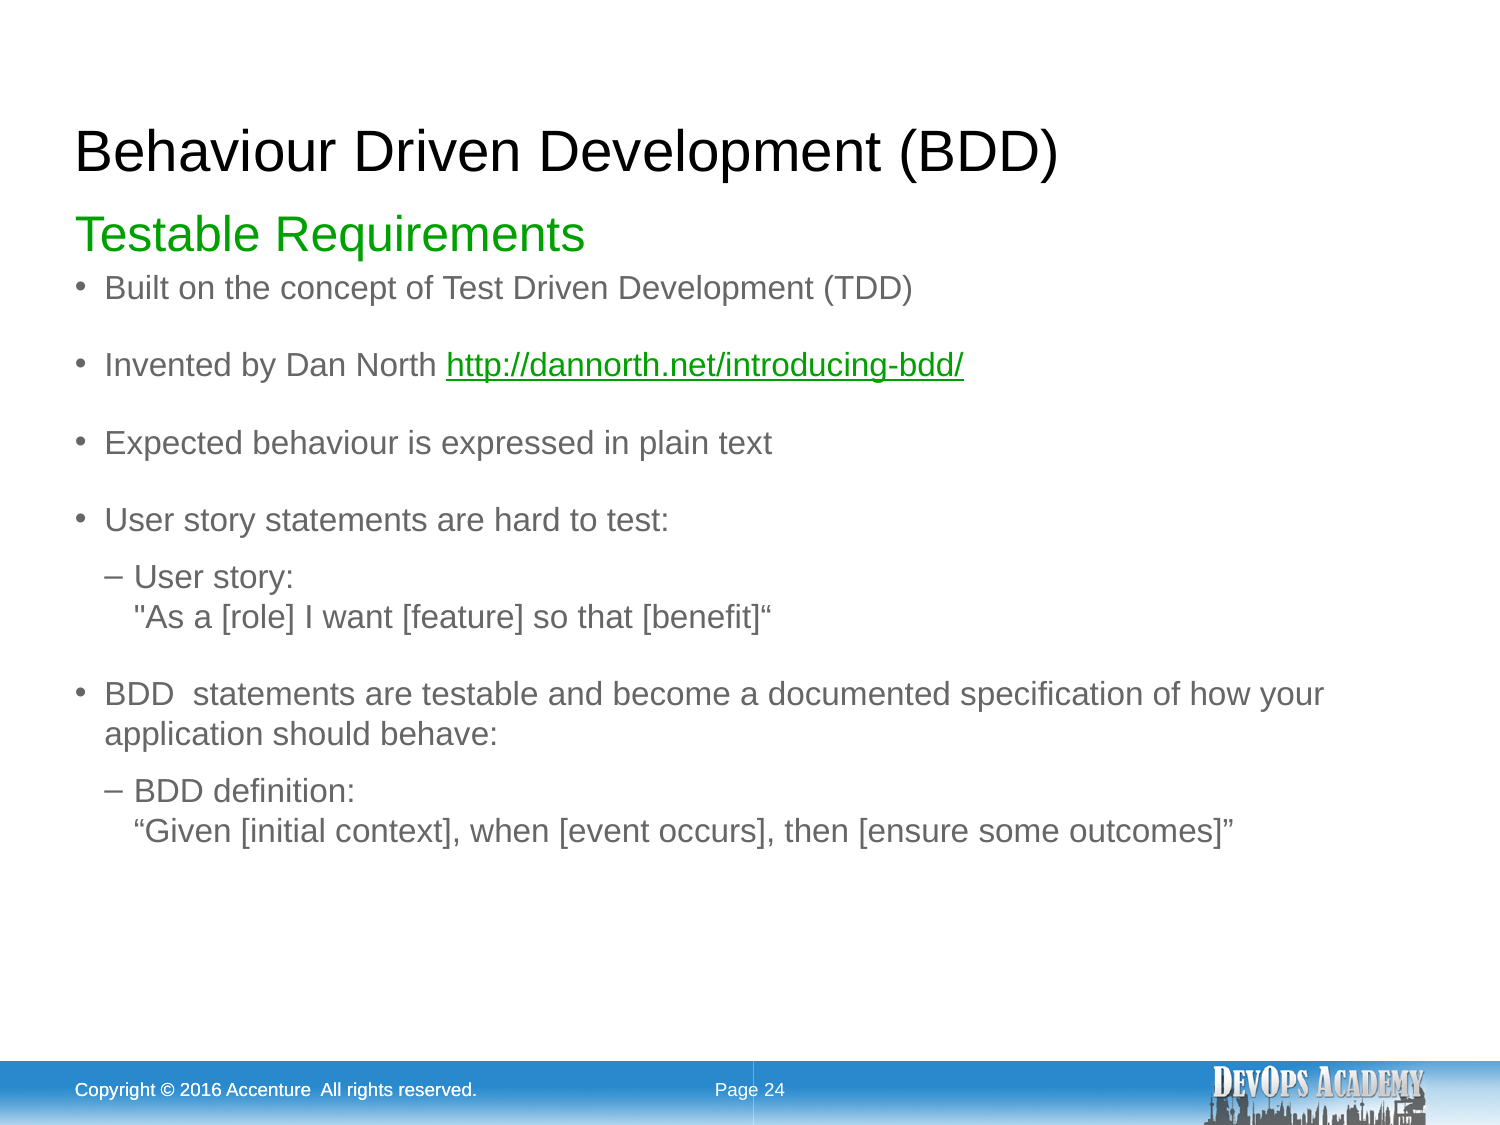

# Behaviour Driven Development (BDD)
Testable Requirements
Built on the concept of Test Driven Development (TDD)
Invented by Dan North http://dannorth.net/introducing-bdd/
Expected behaviour is expressed in plain text
User story statements are hard to test:
User story:
"As a [role] I want [feature] so that [benefit]“
BDD  statements are testable and become a documented specification of how your application should behave:
BDD definition:
“Given [initial context], when [event occurs], then [ensure some outcomes]”

Copyright © 2016 Accenture  All rights reserved.
Copyright © 2016 Accenture  All rights reserved.
Page 24